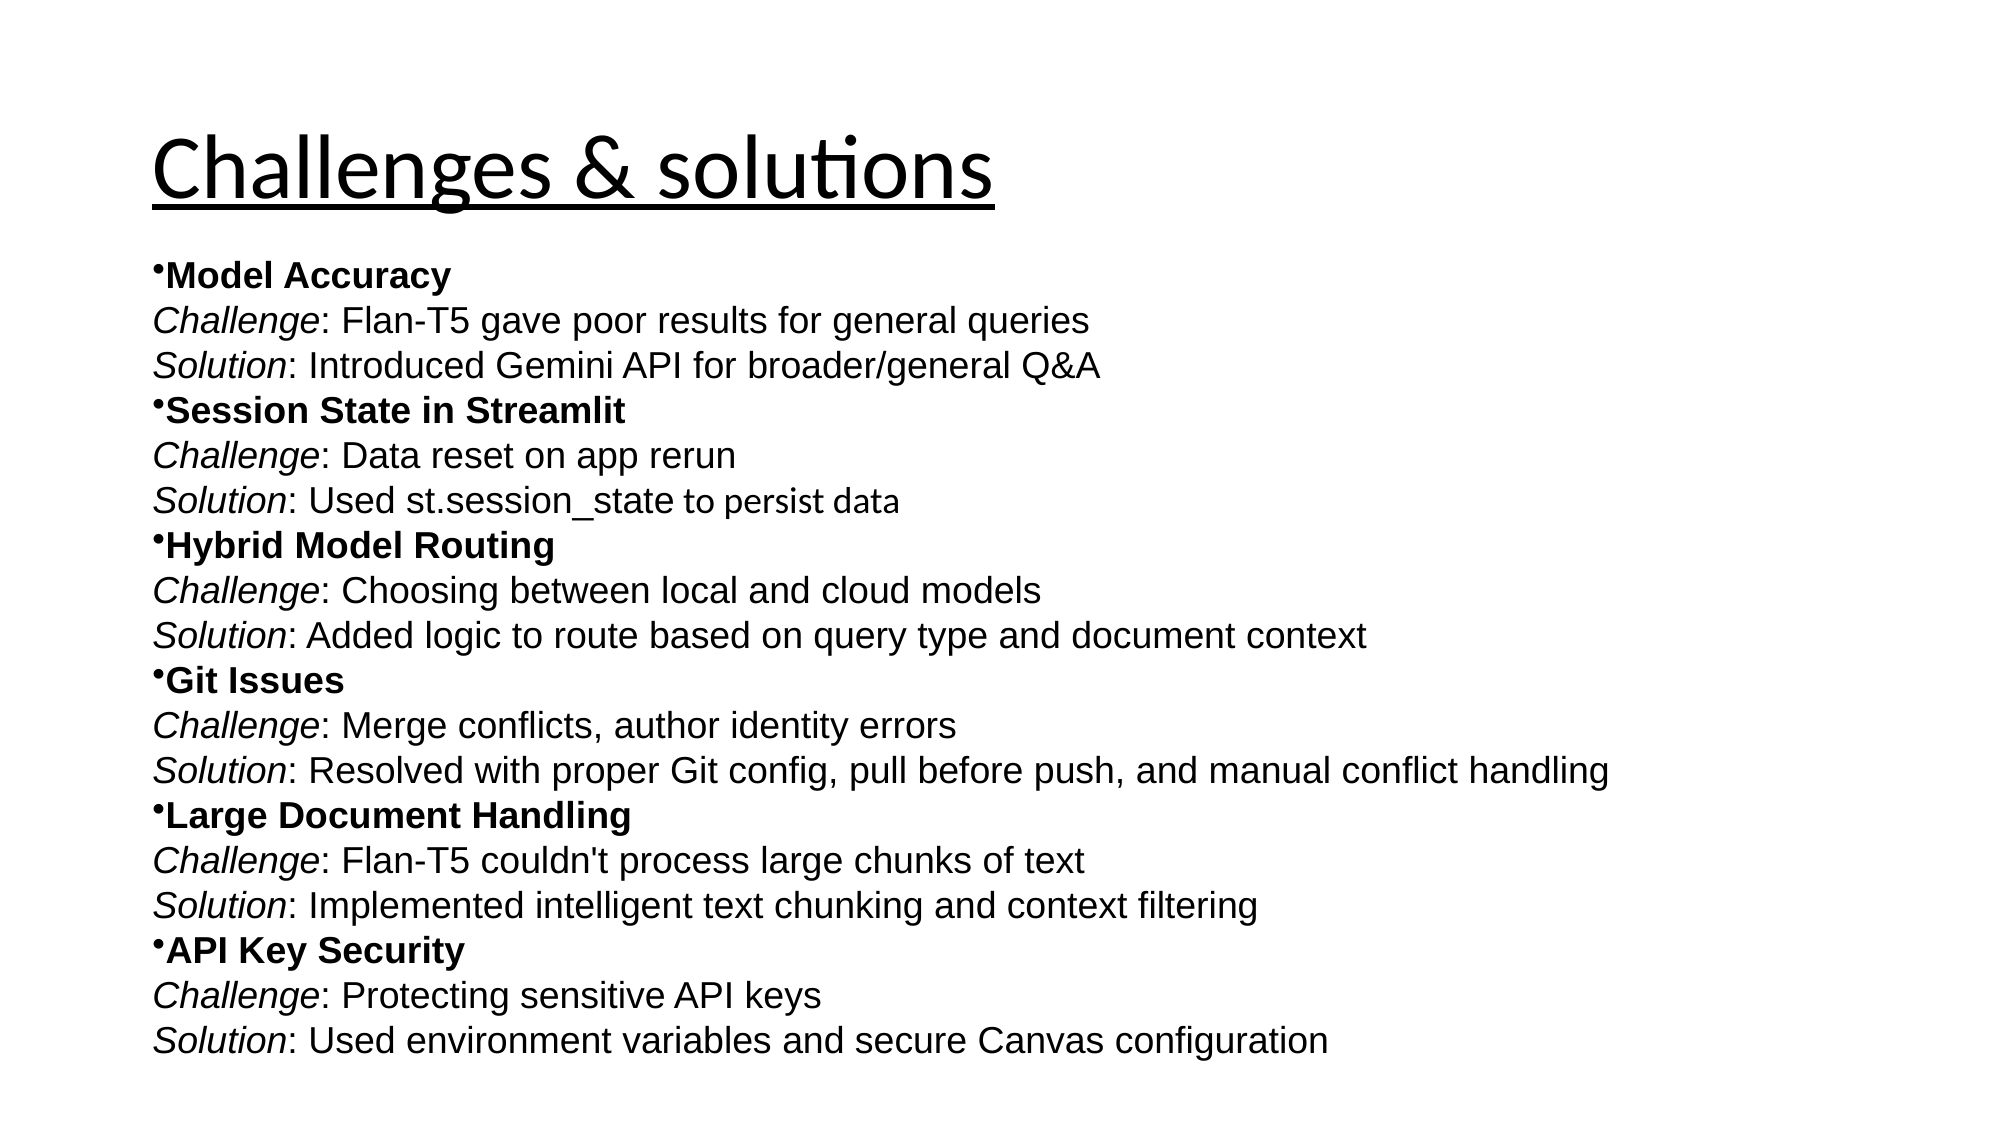

# Challenges & solutions
Model Accuracy
Challenge: Flan-T5 gave poor results for general queries
Solution: Introduced Gemini API for broader/general Q&A
Session State in Streamlit
Challenge: Data reset on app rerun
Solution: Used st.session_state to persist data
Hybrid Model Routing
Challenge: Choosing between local and cloud models
Solution: Added logic to route based on query type and document context
Git Issues
Challenge: Merge conflicts, author identity errors
Solution: Resolved with proper Git config, pull before push, and manual conflict handling
Large Document Handling
Challenge: Flan-T5 couldn't process large chunks of text
Solution: Implemented intelligent text chunking and context filtering
API Key Security
Challenge: Protecting sensitive API keys
Solution: Used environment variables and secure Canvas configuration